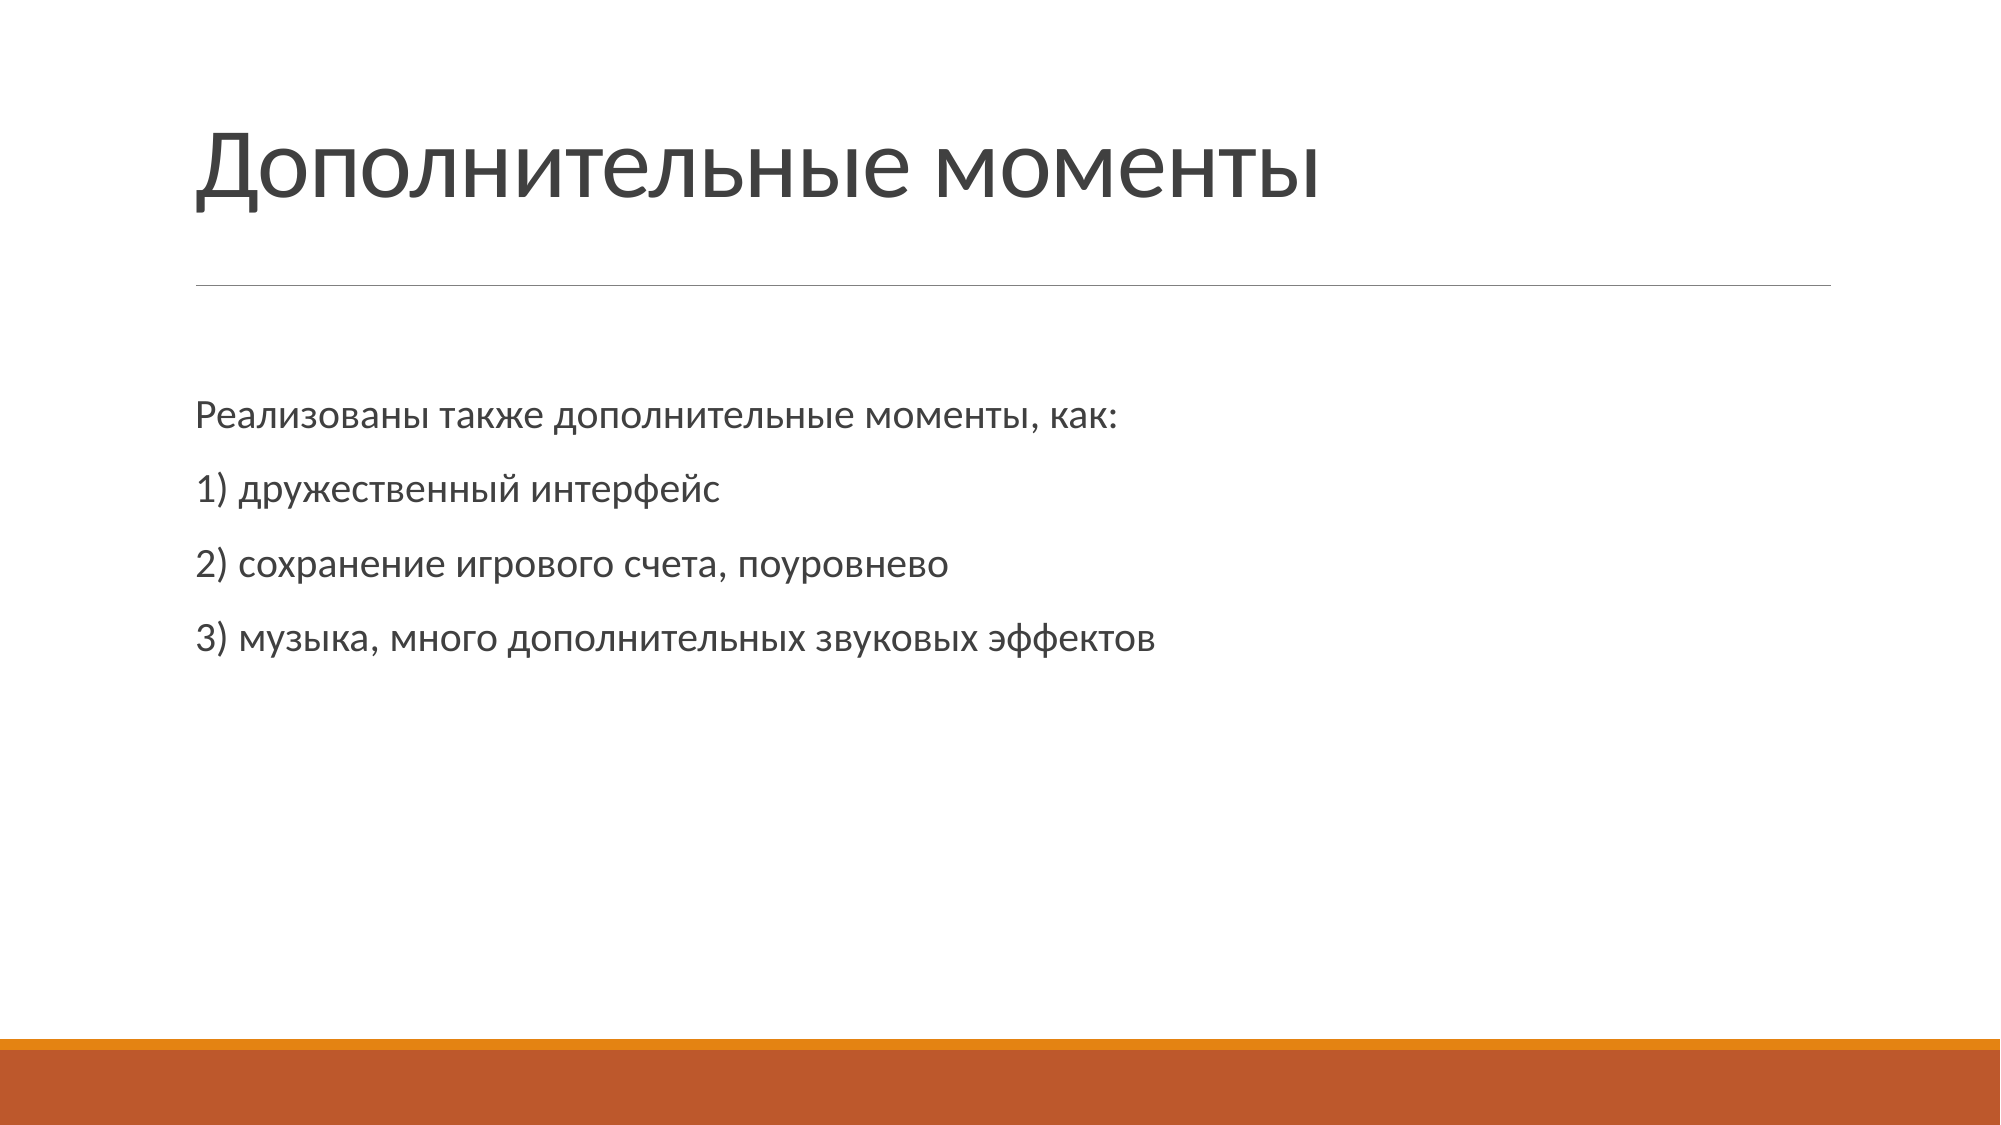

# Дополнительные моменты
Реализованы также дополнительные моменты, как:
1) дружественный интерфейс
2) сохранение игрового счета, поуровнево
3) музыка, много дополнительных звуковых эффектов